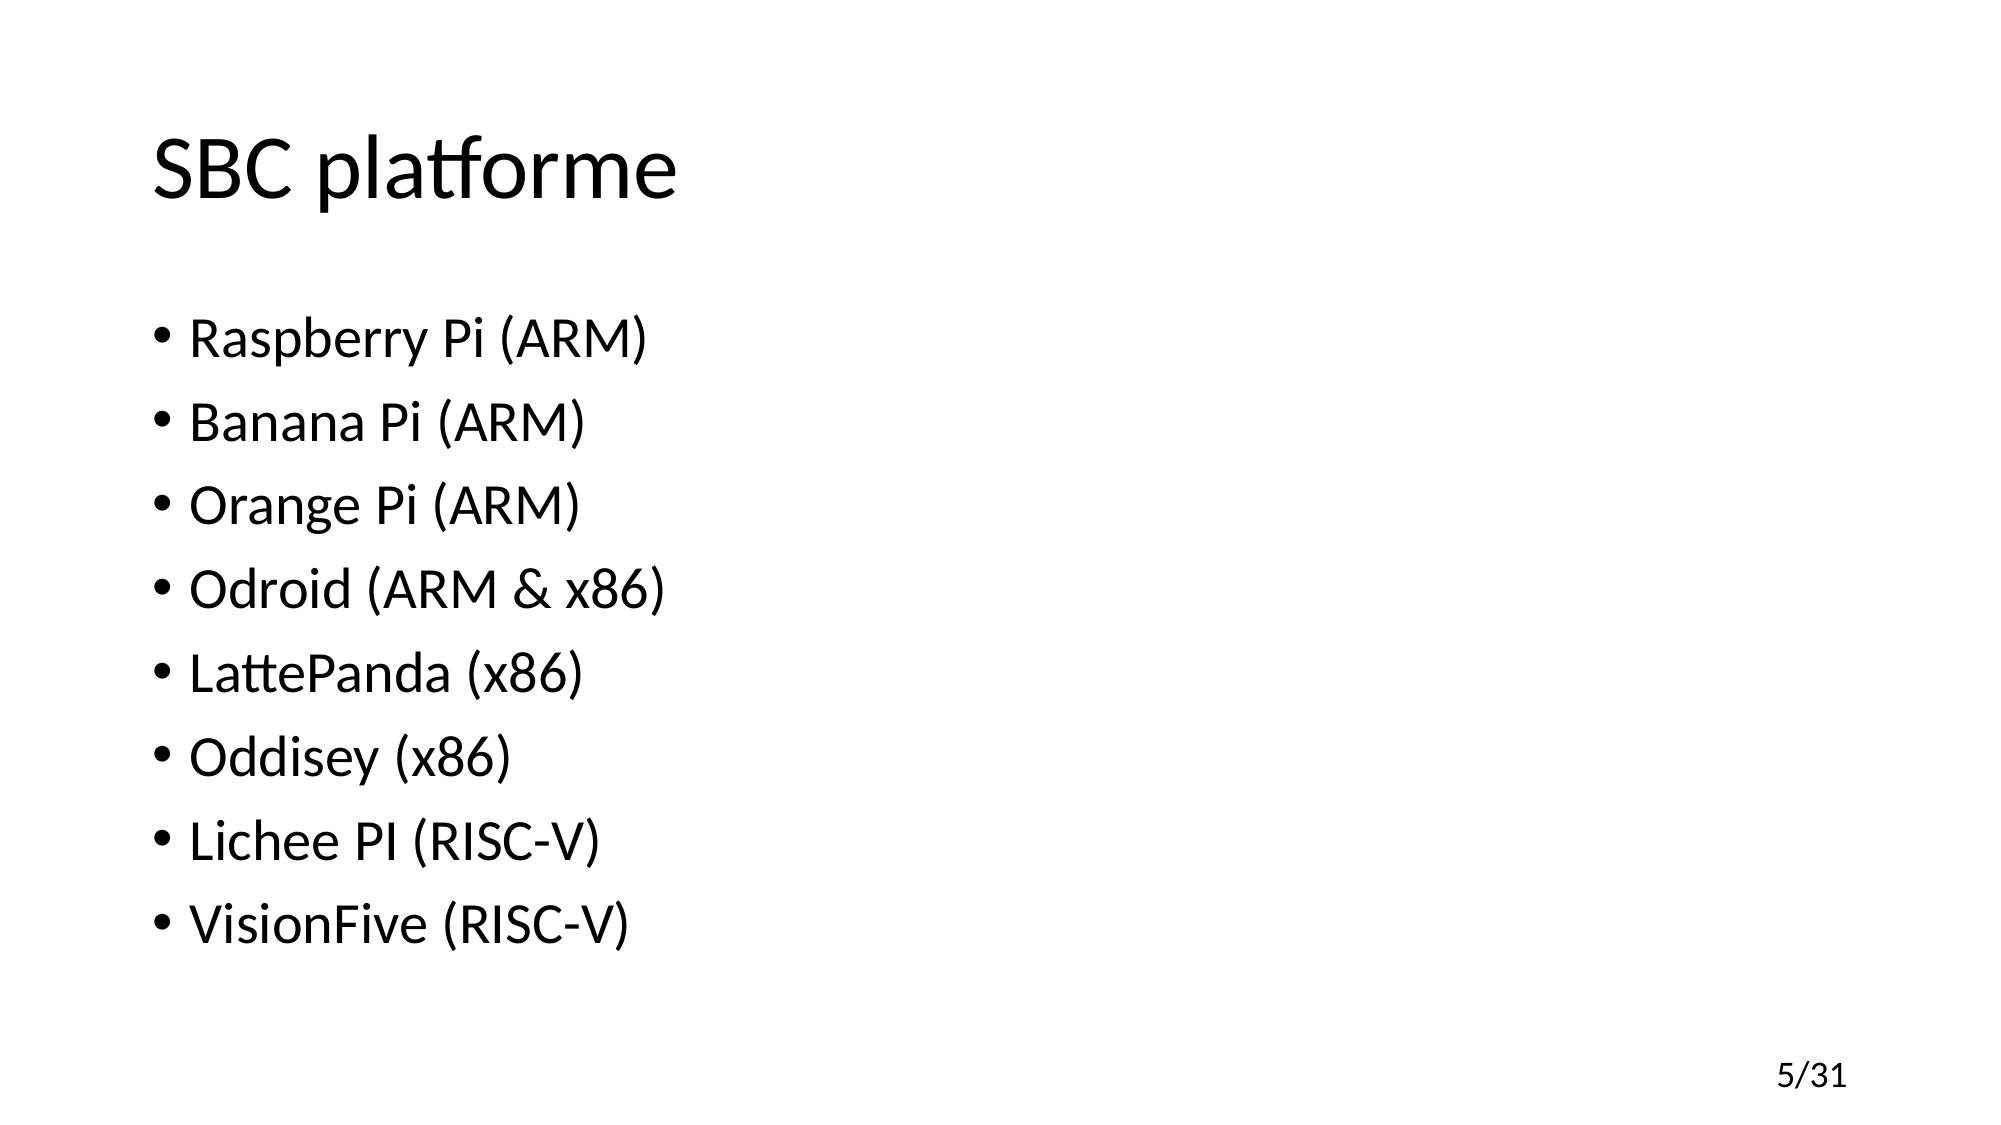

# SBC platforme
Raspberry Pi (ARM)
Banana Pi (ARM)
Orange Pi (ARM)
Odroid (ARM & x86)
LattePanda (x86)
Oddisey (x86)
Lichee PI (RISC-V)
VisionFive (RISC-V)